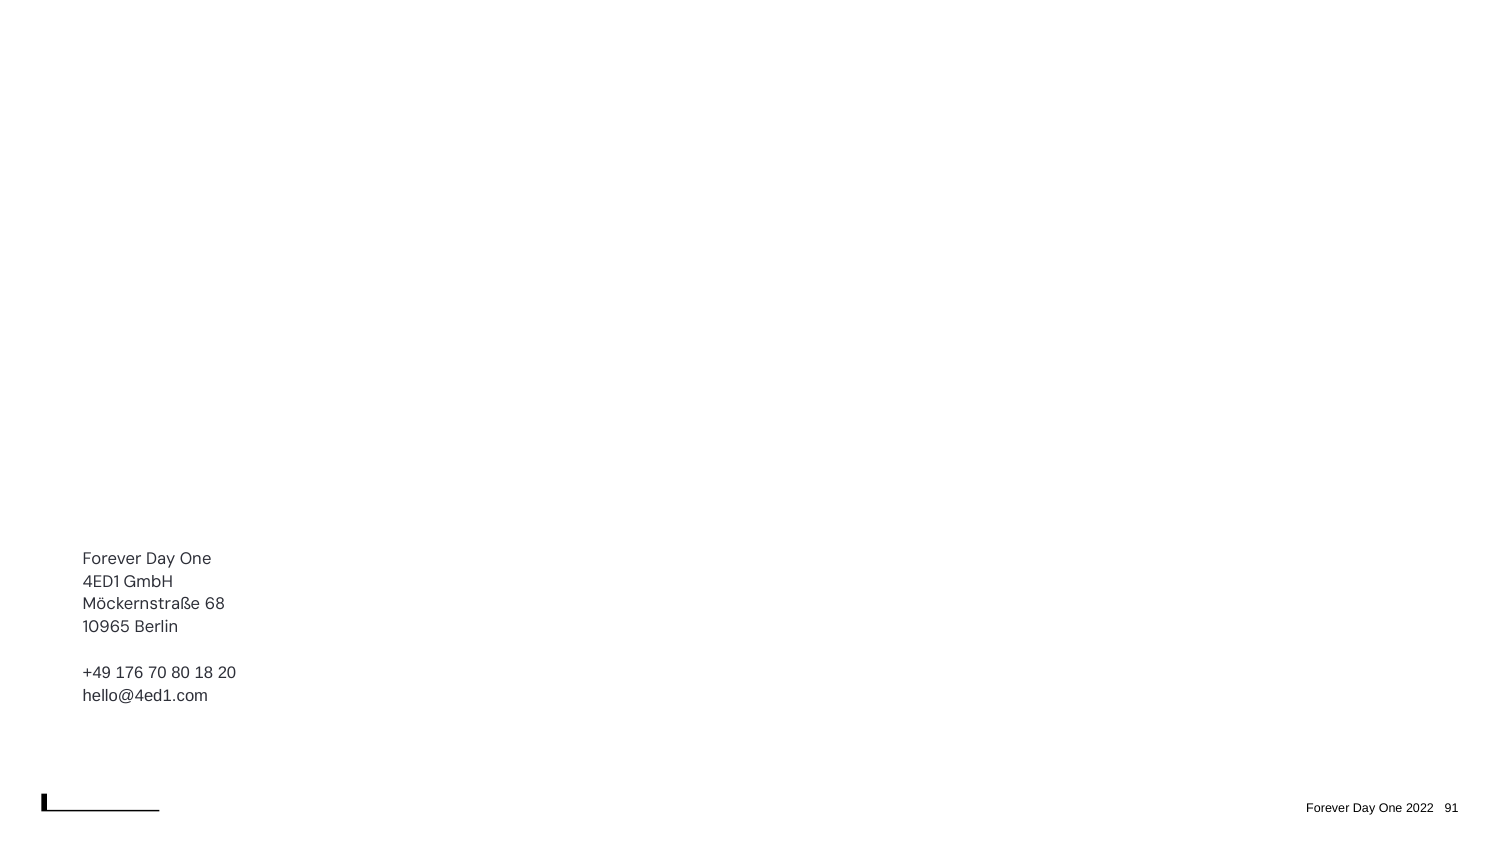

Forever Day One
4ED1 GmbH
Möckernstraße 68
10965 Berlin

+49 176 70 80 18 20
hello@4ed1.com
Forever Day One 2022   91